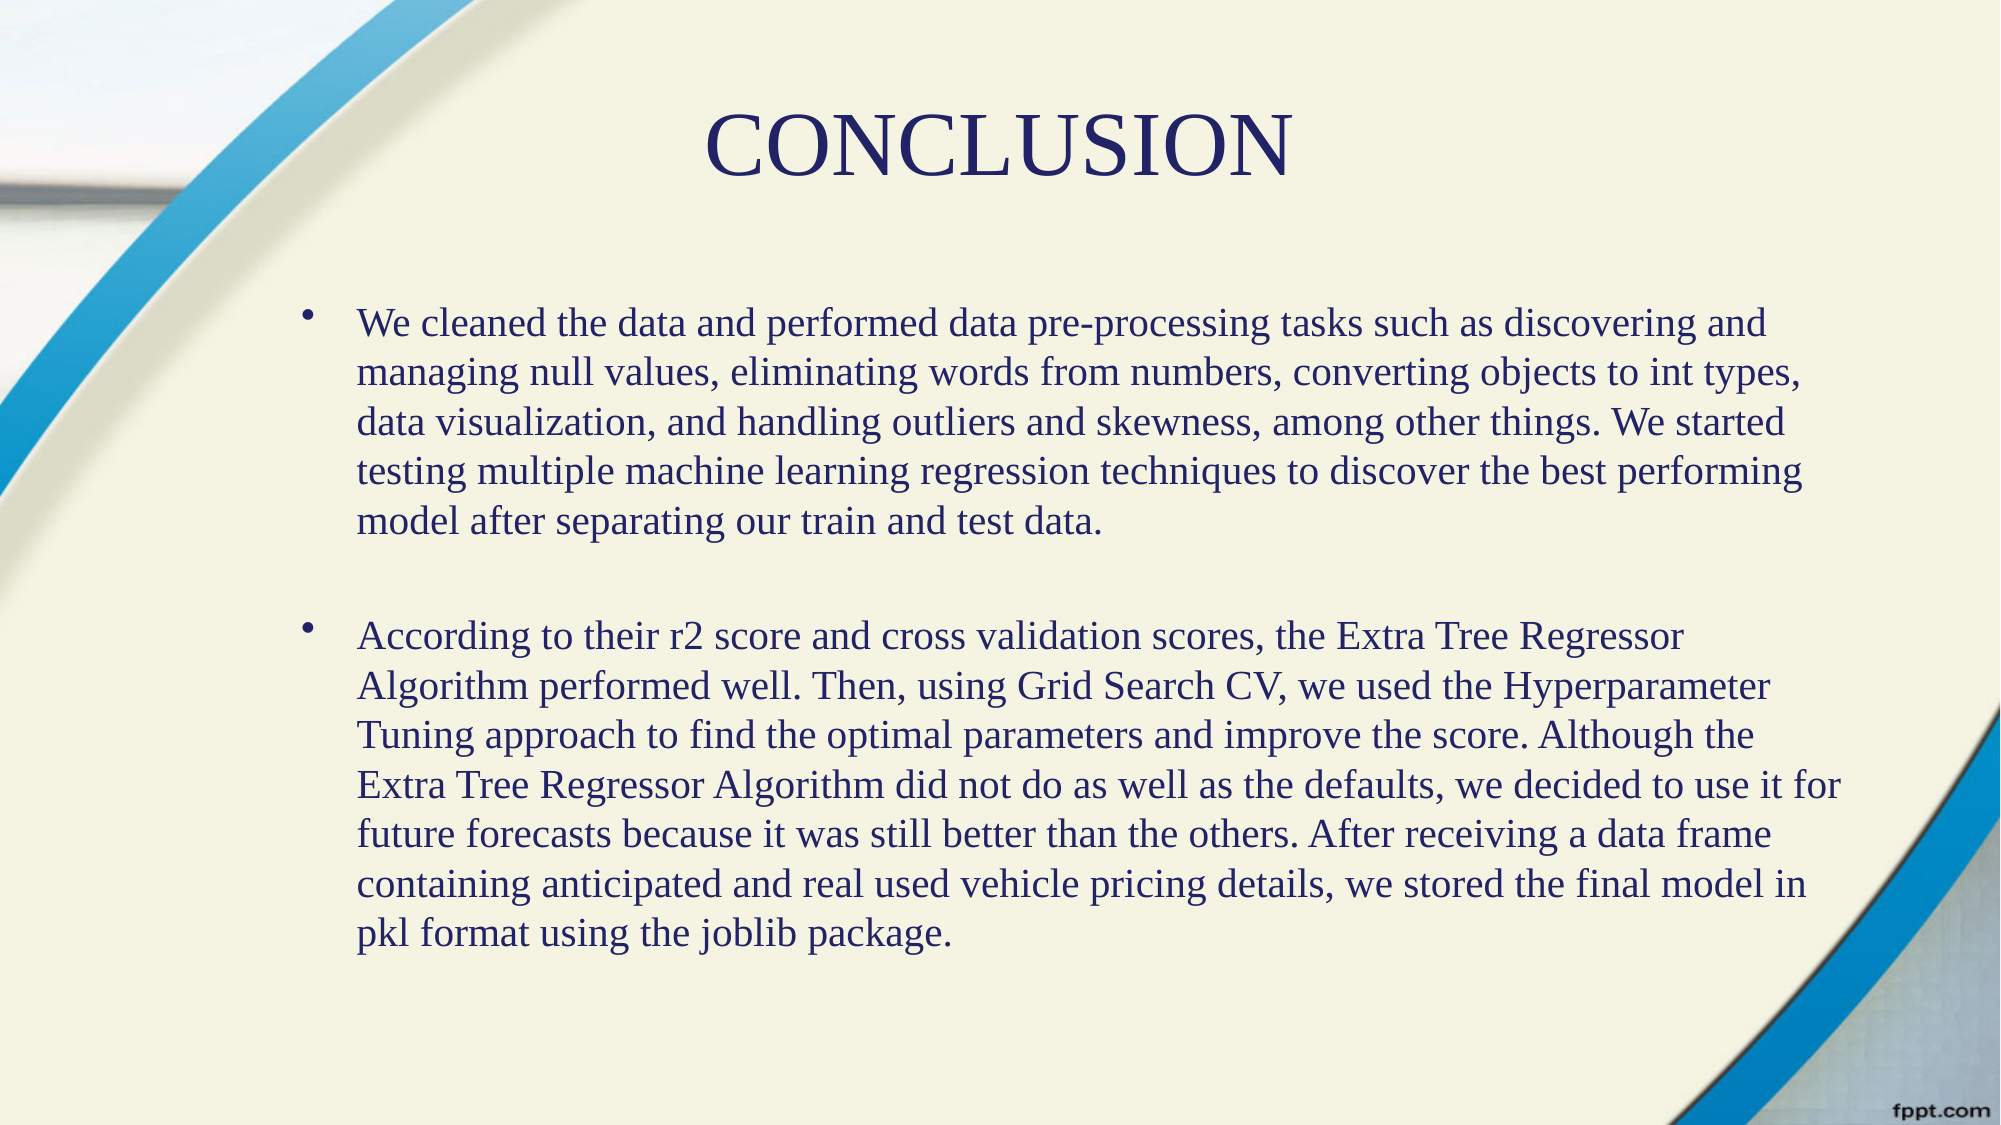

# CONCLUSION
We cleaned the data and performed data pre-processing tasks such as discovering and managing null values, eliminating words from numbers, converting objects to int types, data visualization, and handling outliers and skewness, among other things. We started testing multiple machine learning regression techniques to discover the best performing model after separating our train and test data.

According to their r2 score and cross validation scores, the Extra Tree Regressor Algorithm performed well. Then, using Grid Search CV, we used the Hyperparameter Tuning approach to find the optimal parameters and improve the score. Although the Extra Tree Regressor Algorithm did not do as well as the defaults, we decided to use it for future forecasts because it was still better than the others. After receiving a data frame containing anticipated and real used vehicle pricing details, we stored the final model in pkl format using the joblib package.